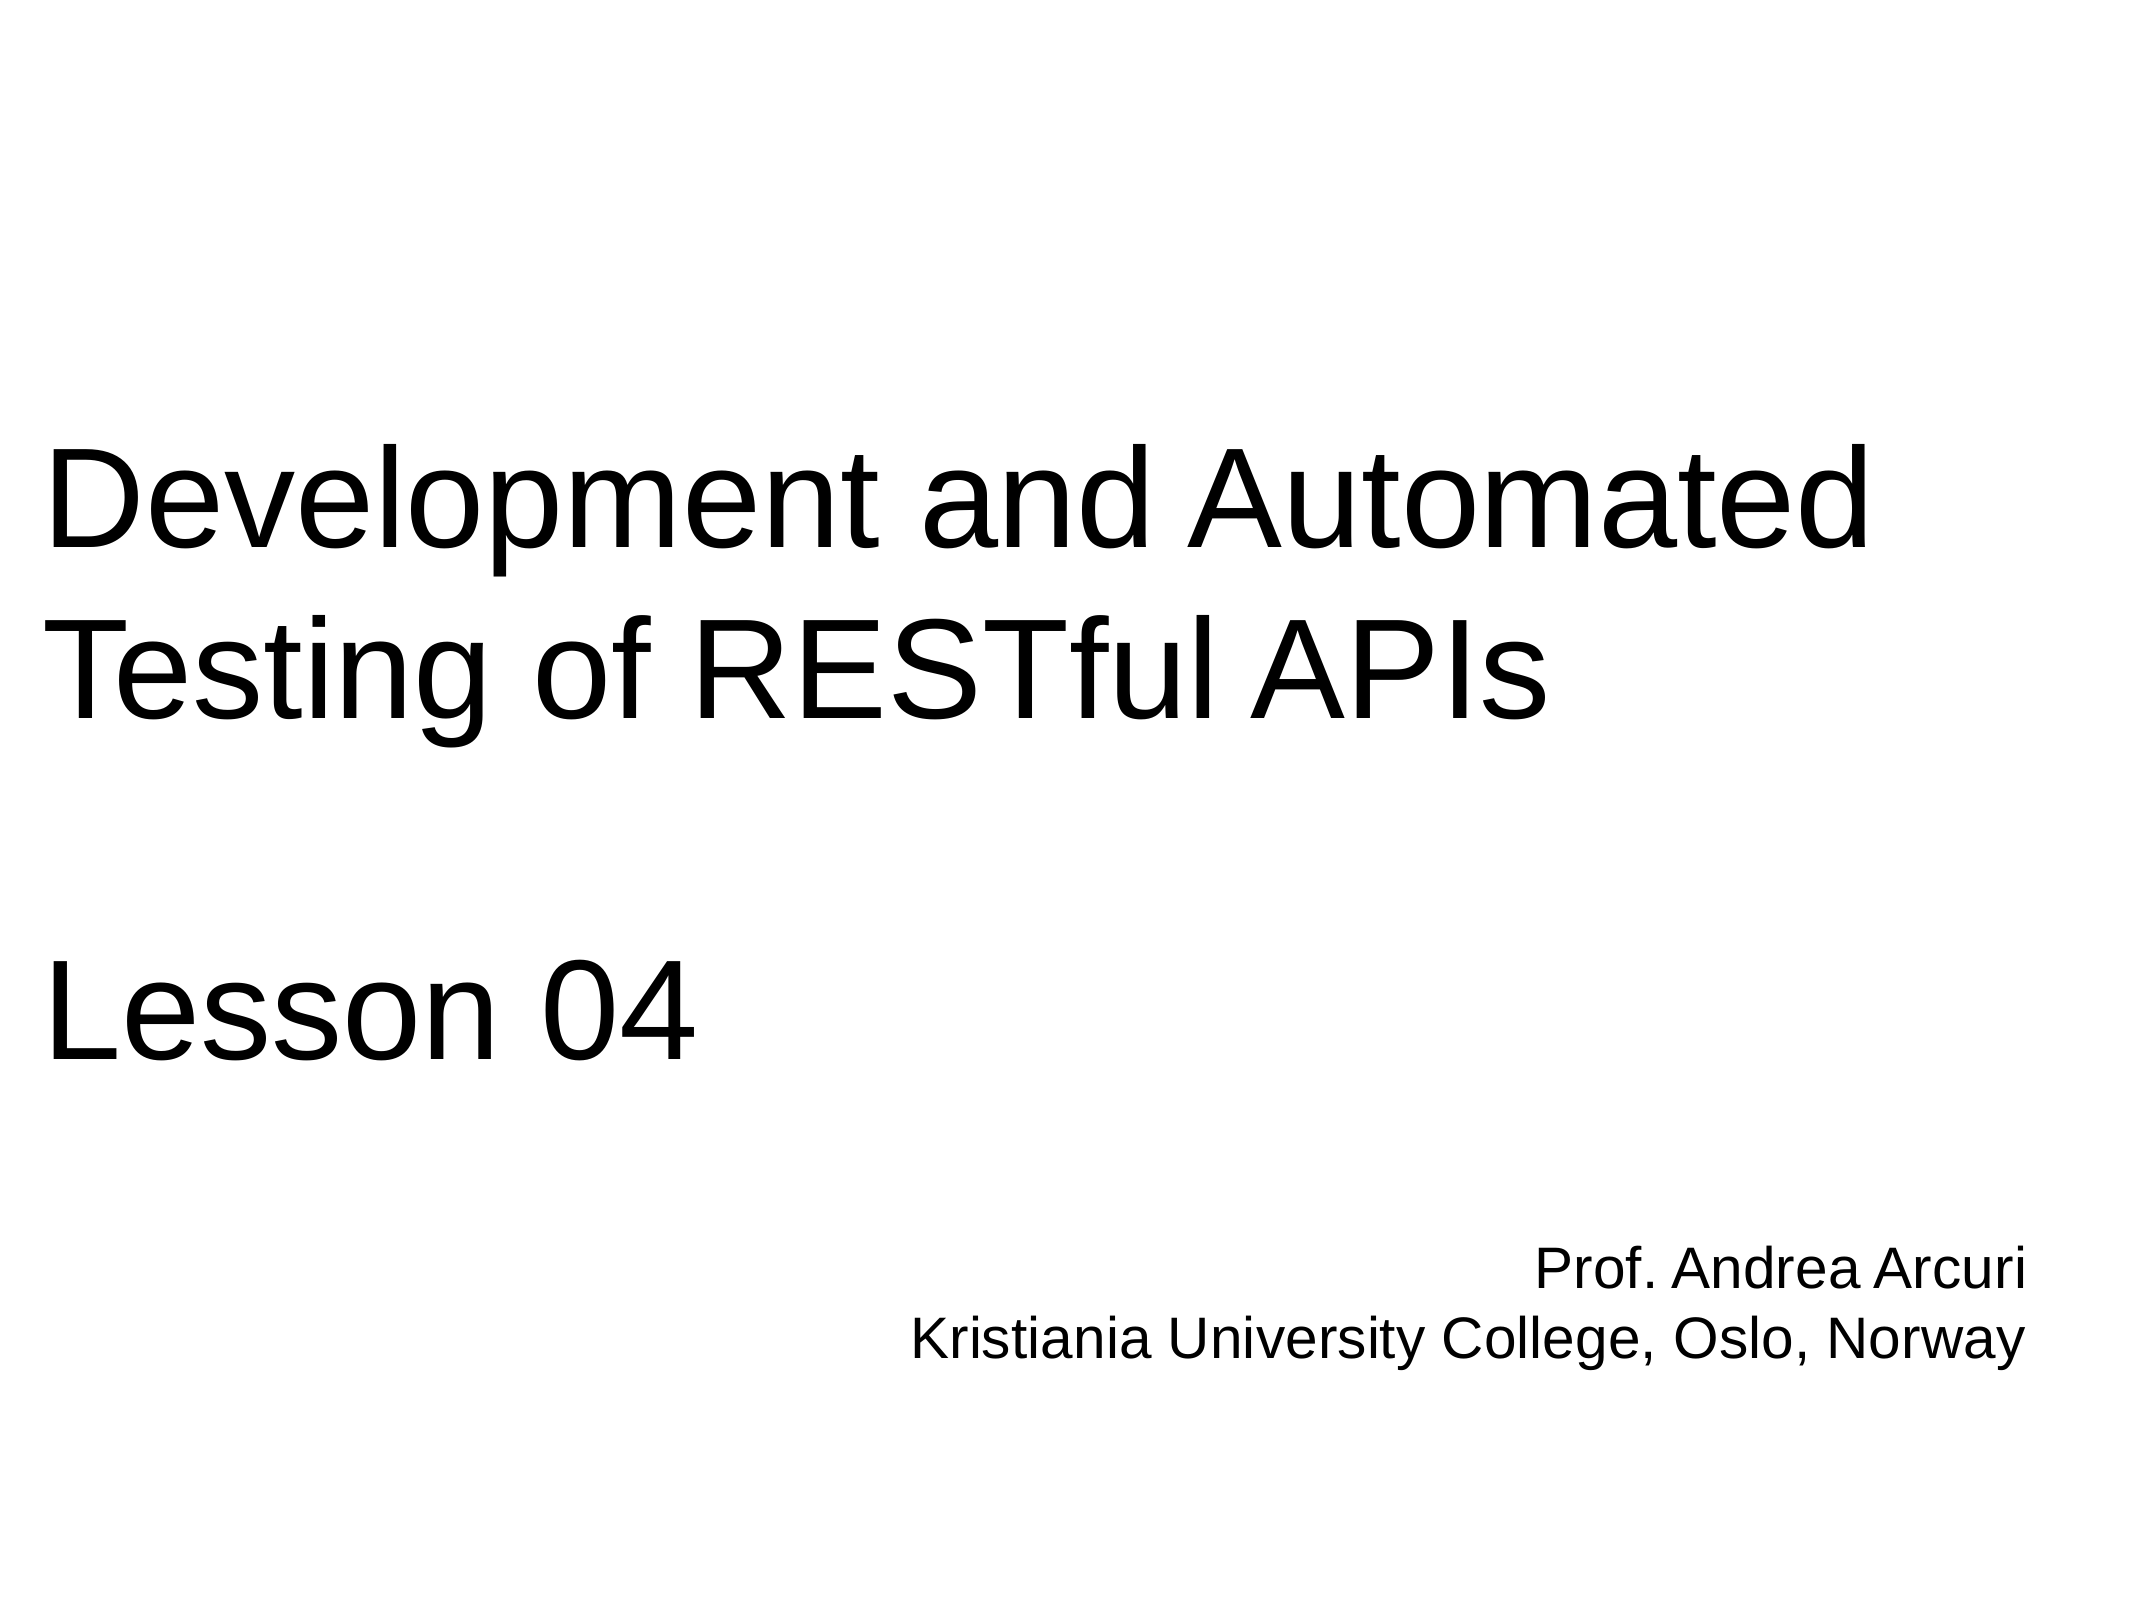

# Development and Automated Testing of RESTful APIs Lesson 04
Prof. Andrea Arcuri
Kristiania University College, Oslo, Norway